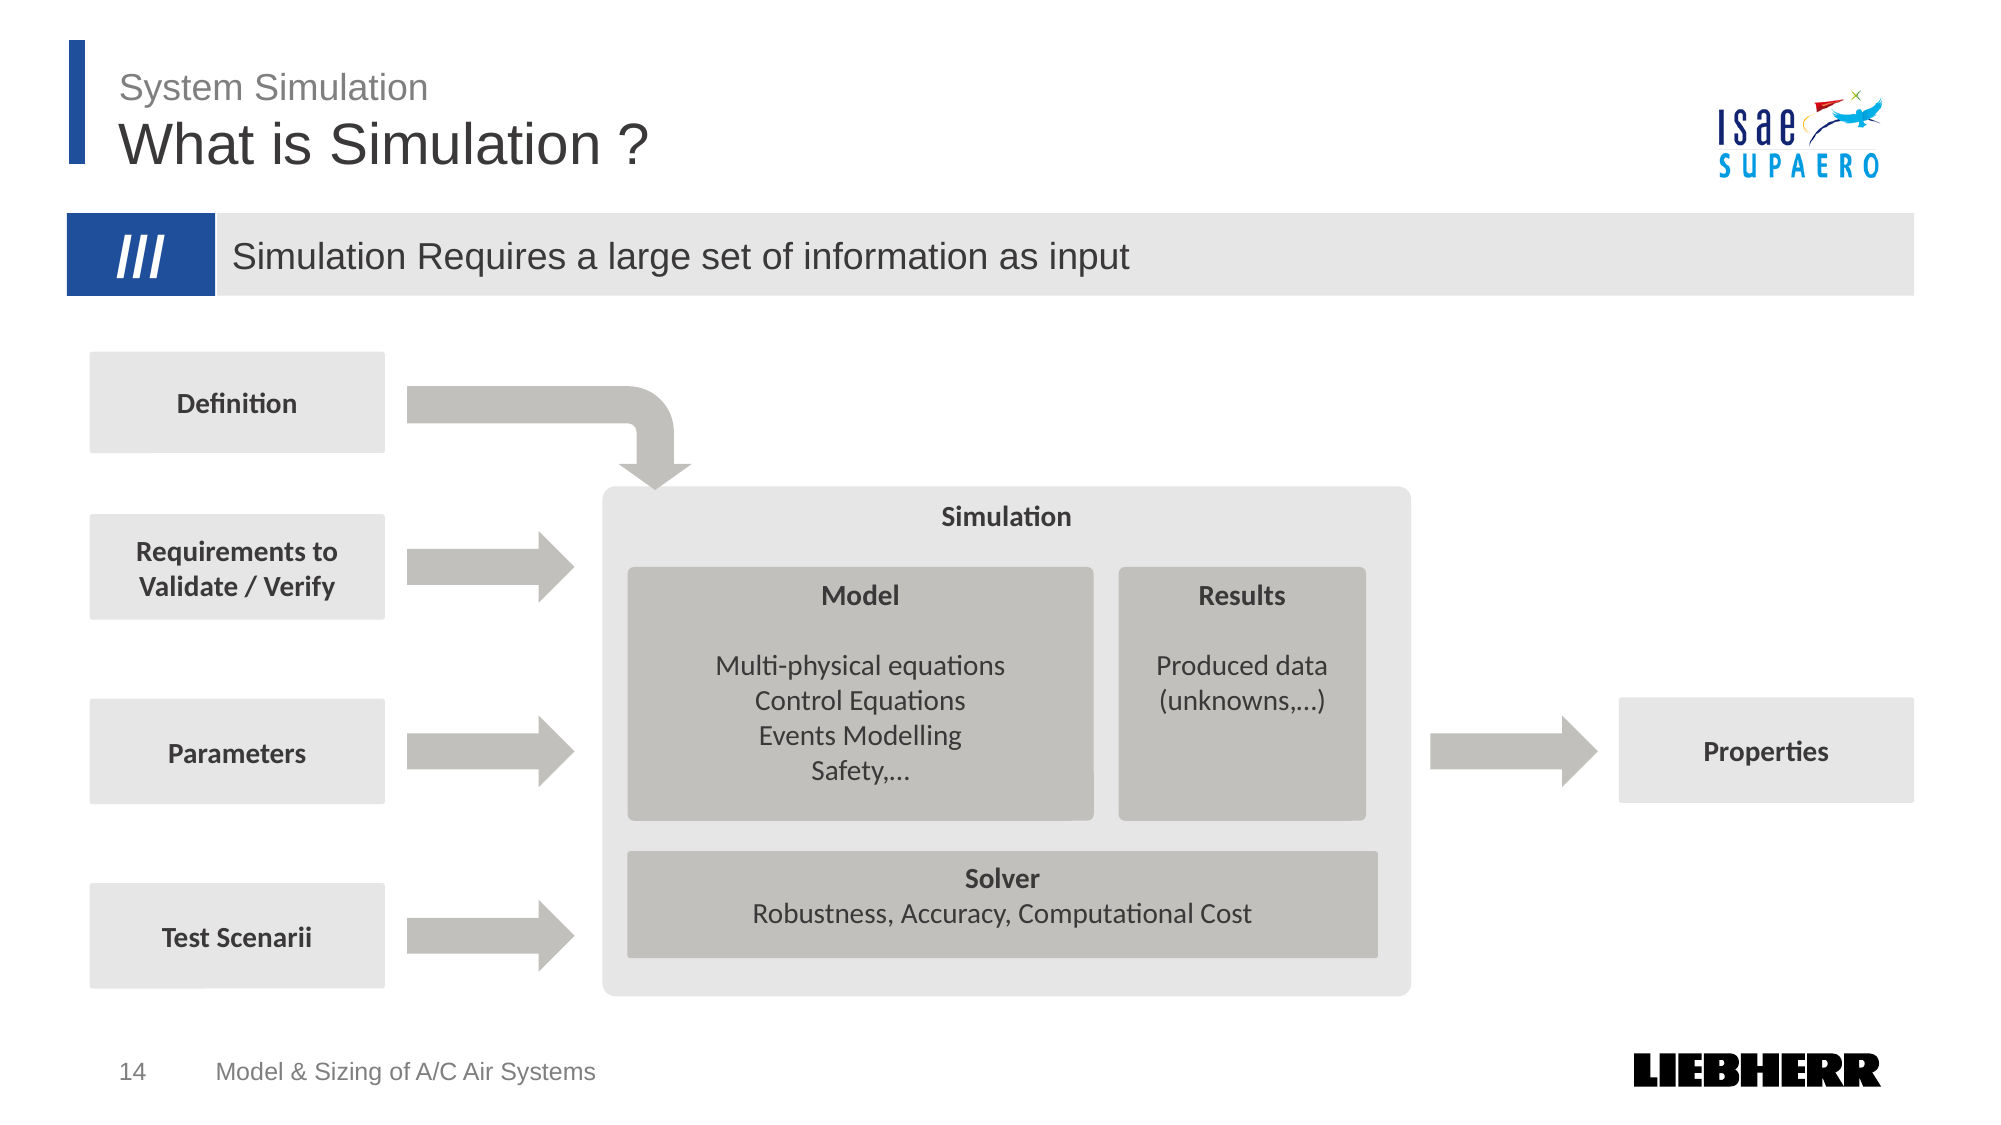

System Simulation
# What is Simulation ?
Simulation Requires a large set of information as input
///

Definition
Simulation
Requirements to Validate / Verify

Results

Produced data (unknowns,…)
Model

Multi-physical equations
Control Equations
Events Modelling
Safety,…
Properties
Parameters

Solver
Robustness, Accuracy, Computational Cost
Test Scenarii

14
Model & Sizing of A/C Air Systems